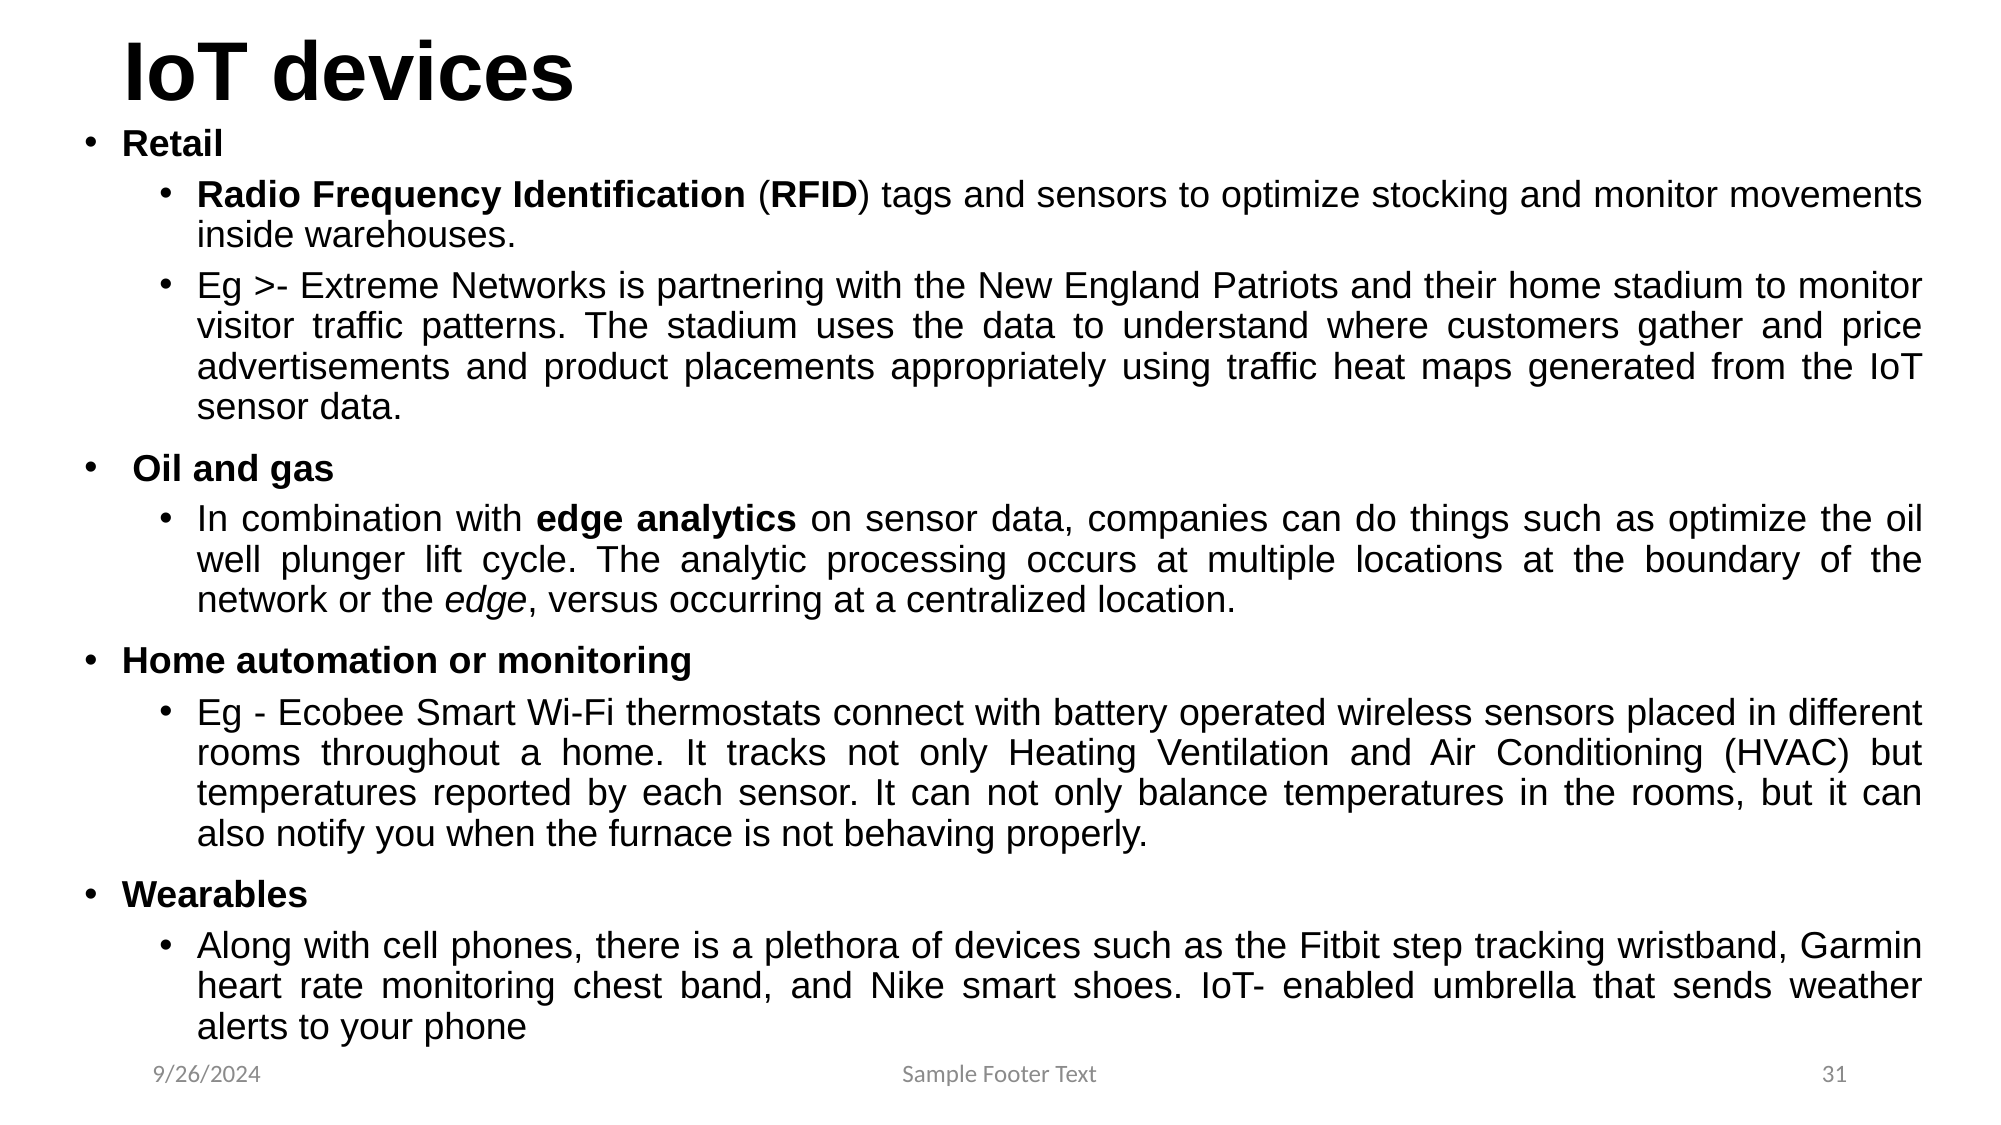

# IoT devices
Retail
Radio Frequency Identification (RFID) tags and sensors to optimize stocking and monitor movements inside warehouses.
Eg >- Extreme Networks is partnering with the New England Patriots and their home stadium to monitor visitor traffic patterns. The stadium uses the data to understand where customers gather and price advertisements and product placements appropriately using traffic heat maps generated from the IoT sensor data.
 Oil and gas
In combination with edge analytics on sensor data, companies can do things such as optimize the oil well plunger lift cycle. The analytic processing occurs at multiple locations at the boundary of the network or the edge, versus occurring at a centralized location.
Home automation or monitoring
Eg - Ecobee Smart Wi-Fi thermostats connect with battery operated wireless sensors placed in different rooms throughout a home. It tracks not only Heating Ventilation and Air Conditioning (HVAC) but temperatures reported by each sensor. It can not only balance temperatures in the rooms, but it can also notify you when the furnace is not behaving properly.
Wearables
Along with cell phones, there is a plethora of devices such as the Fitbit step tracking wristband, Garmin heart rate monitoring chest band, and Nike smart shoes. IoT- enabled umbrella that sends weather alerts to your phone

9/26/2024
Sample Footer Text
31